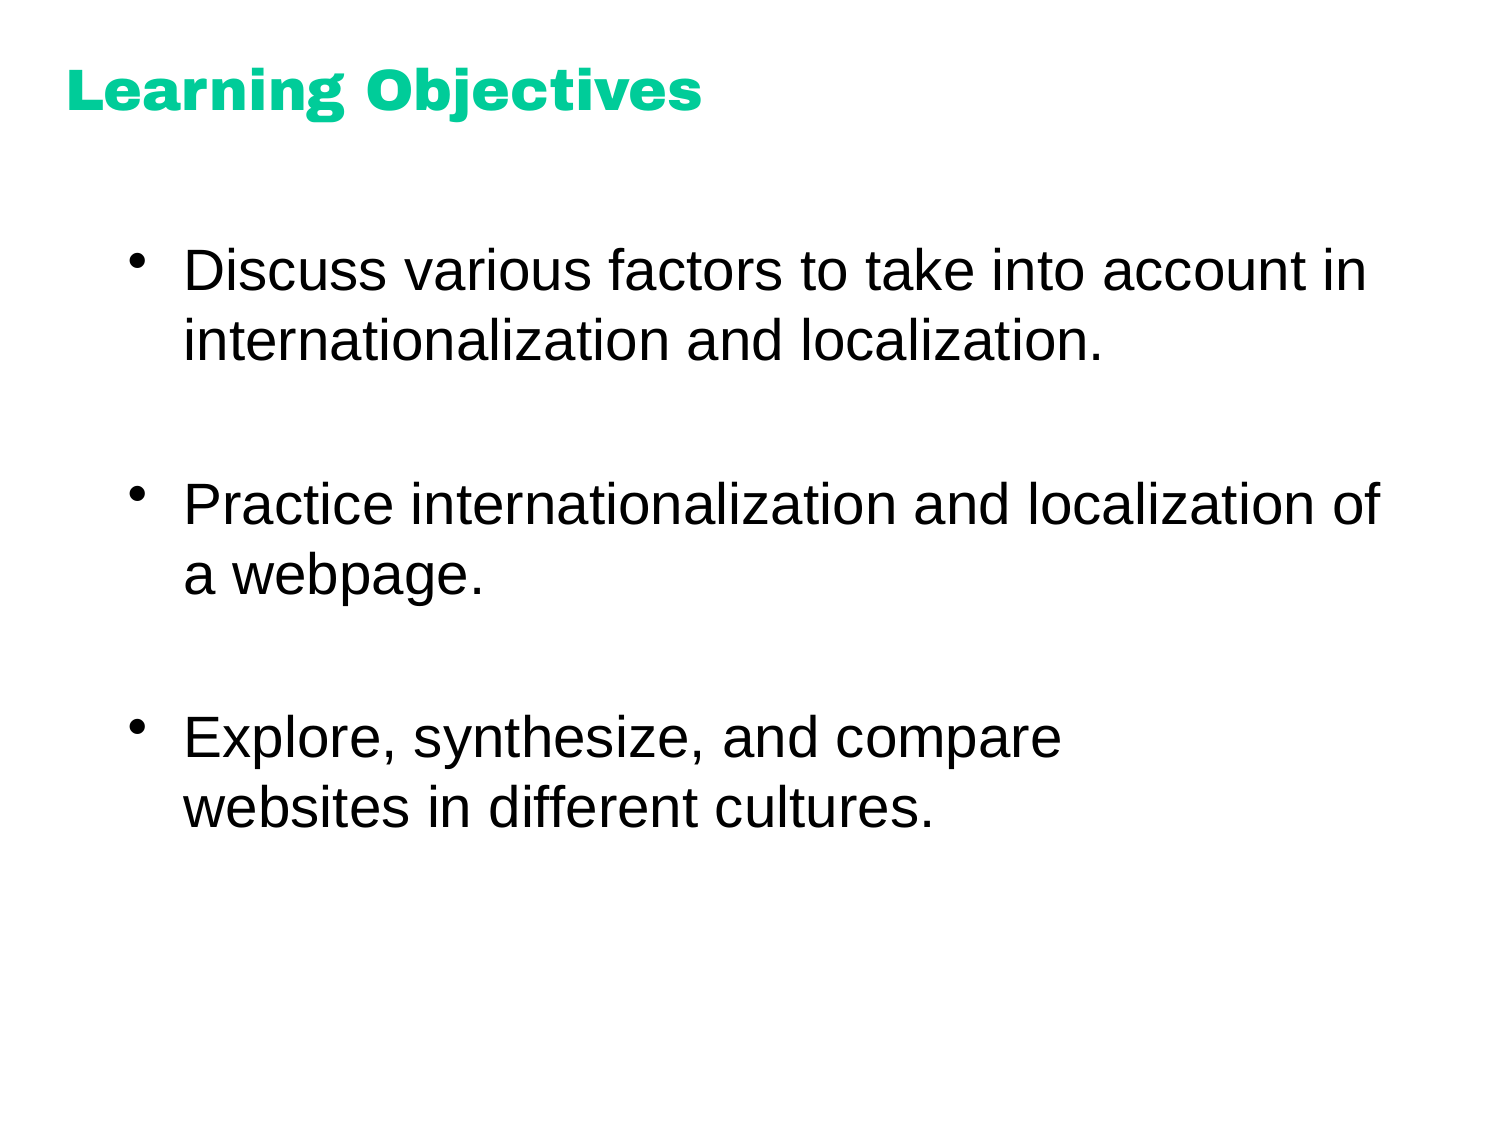

# Learning Objectives
Discuss various factors to take into account in internationalization and localization.

Practice internationalization and localization of a webpage.

Explore, synthesize, and compare
websites in different cultures.